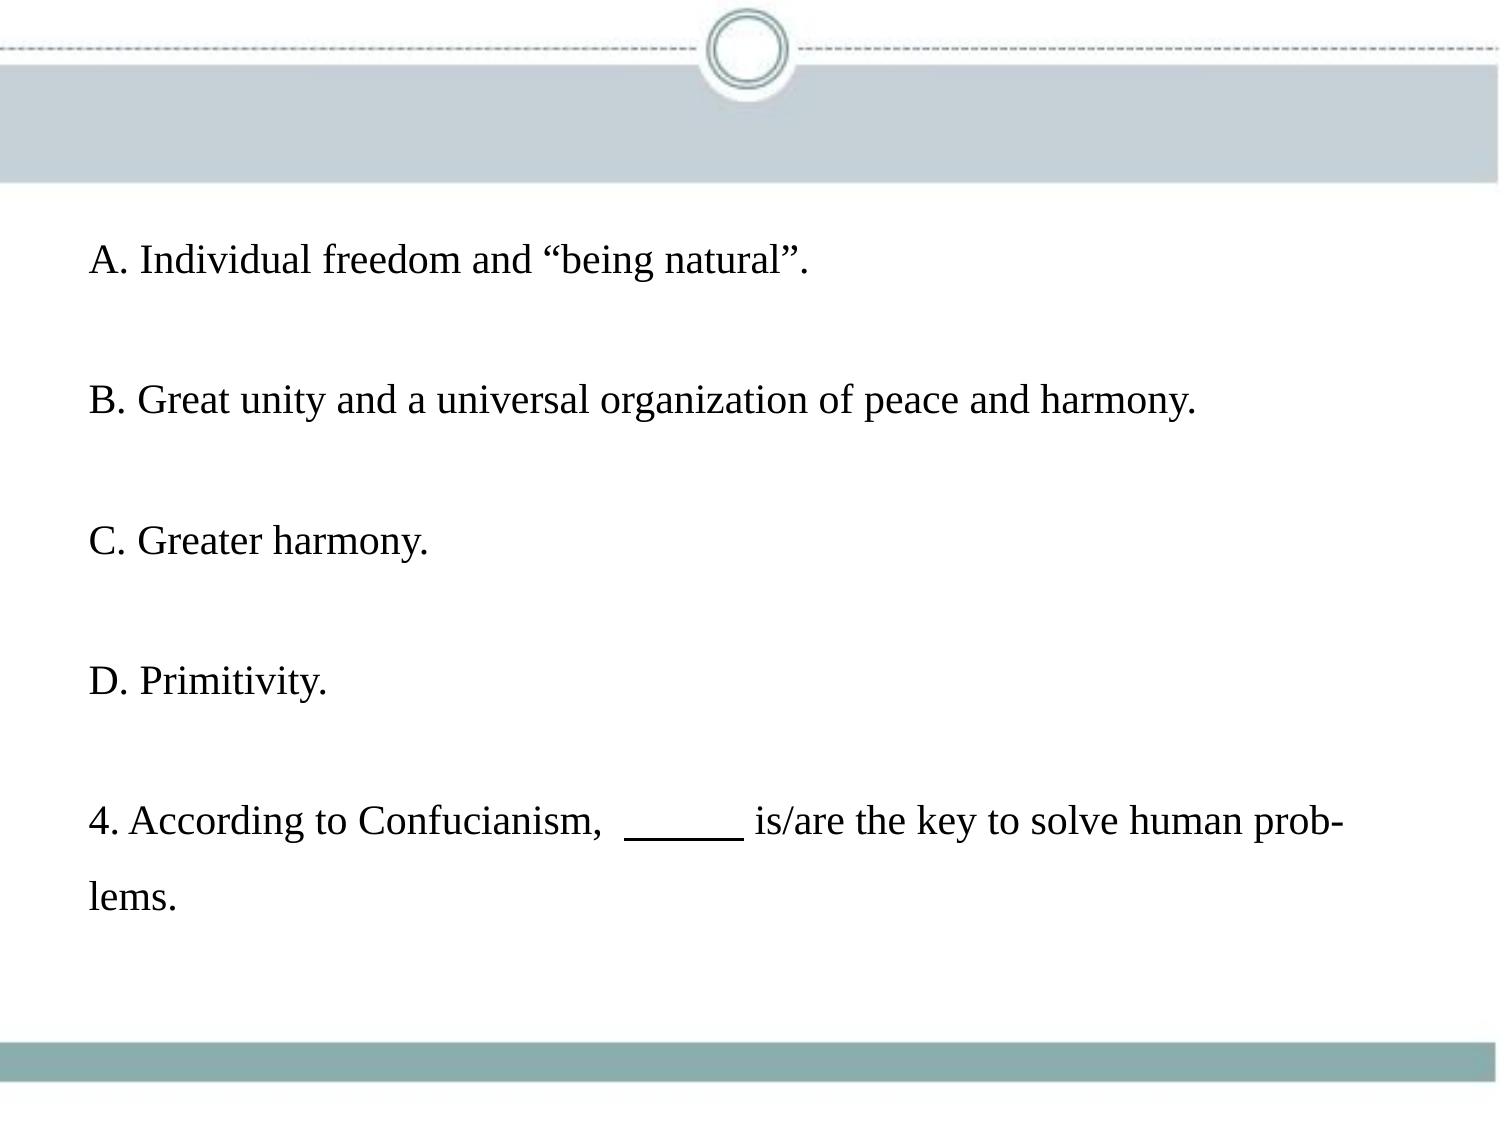

A. Individual freedom and “being natural”.
B. Great unity and a universal organization of peace and harmony.
C. Greater harmony.
D. Primitivity.
4. According to Confucianism, 　　    is/are the key to solve human prob-
lems.